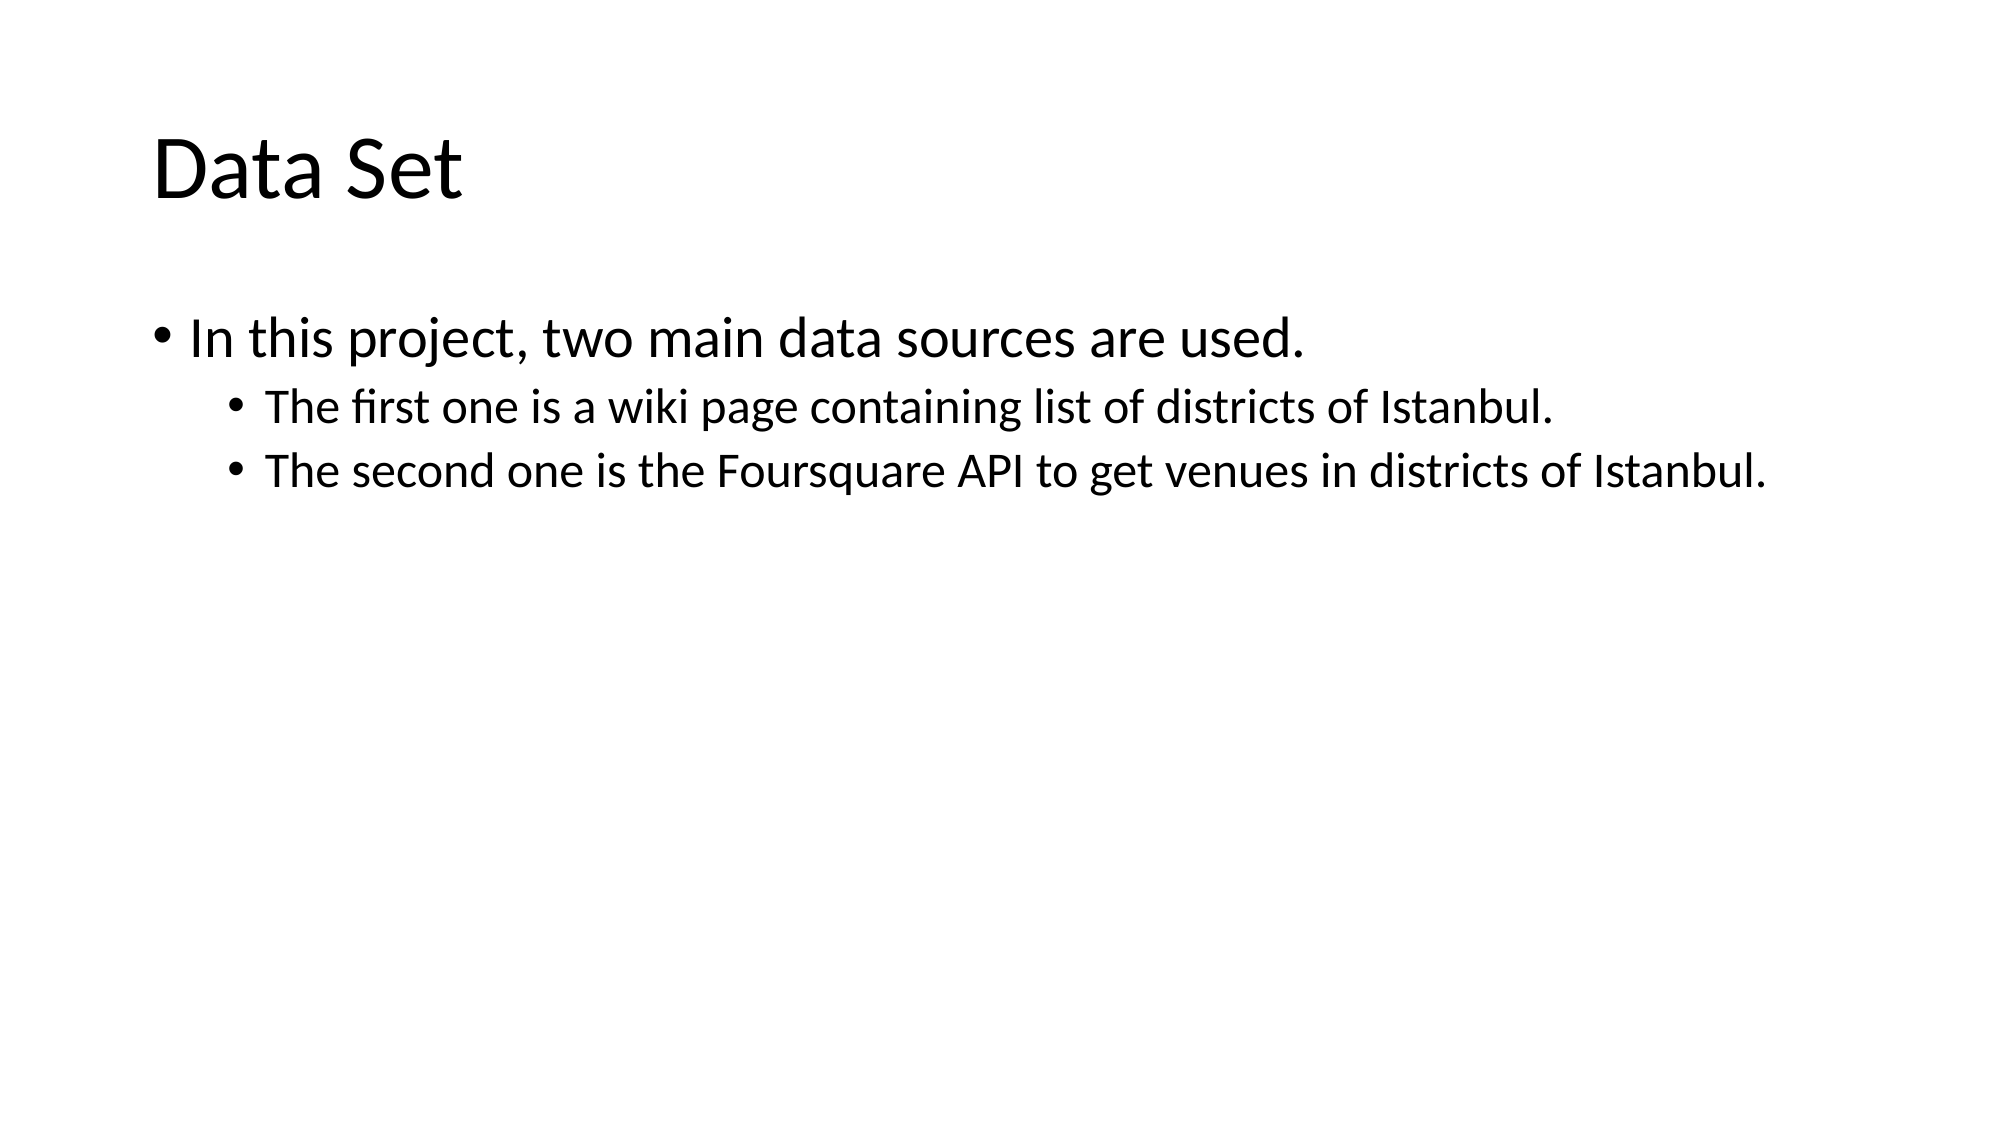

# Data Set
In this project, two main data sources are used.
The first one is a wiki page containing list of districts of Istanbul.
The second one is the Foursquare API to get venues in districts of Istanbul.